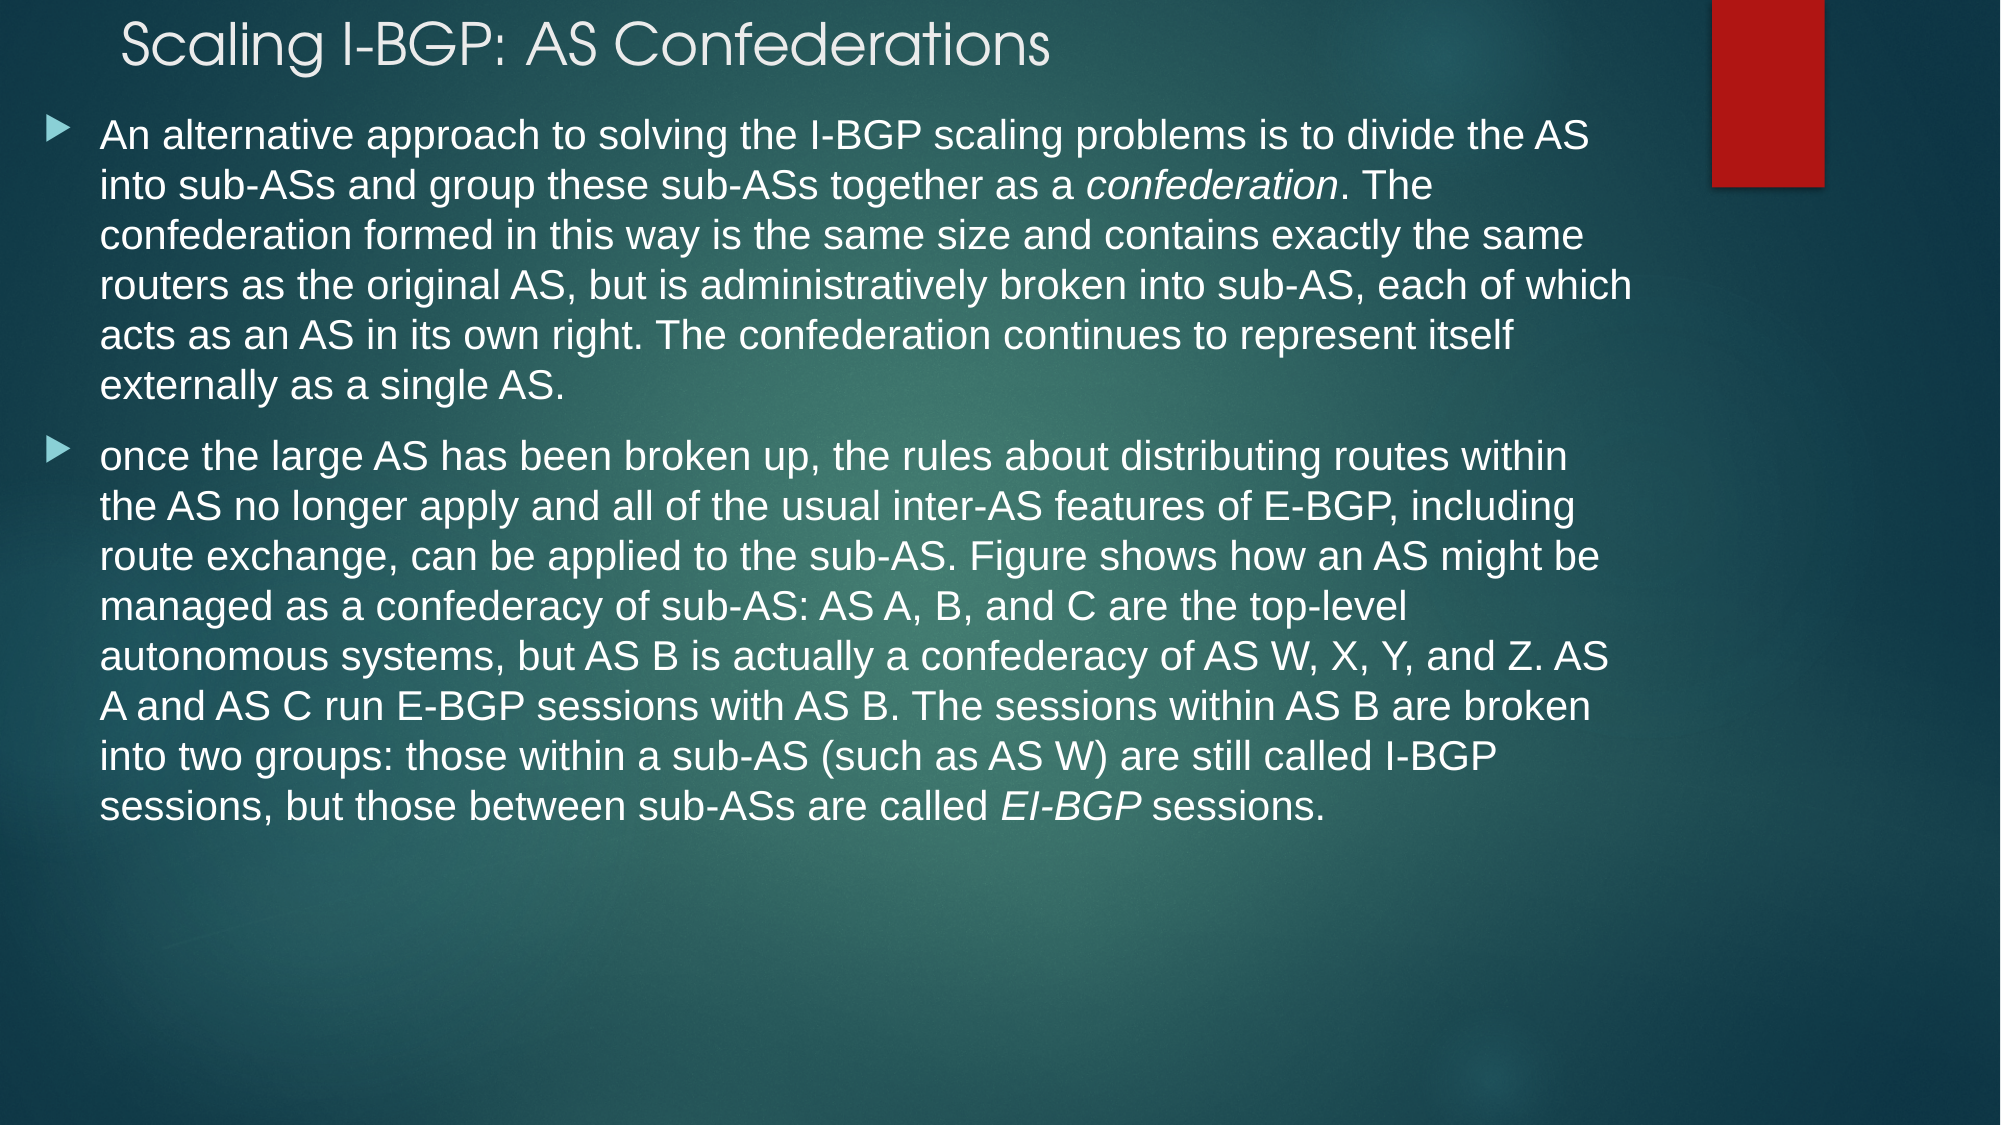

# Scaling I-BGP: AS Confederations
An alternative approach to solving the I-BGP scaling problems is to divide the AS into sub-ASs and group these sub-ASs together as a confederation. The confederation formed in this way is the same size and contains exactly the same routers as the original AS, but is administratively broken into sub-AS, each of which acts as an AS in its own right. The confederation continues to represent itself externally as a single AS.
once the large AS has been broken up, the rules about distributing routes within the AS no longer apply and all of the usual inter-AS features of E-BGP, including route exchange, can be applied to the sub-AS. Figure shows how an AS might be managed as a confederacy of sub-AS: AS A, B, and C are the top-level autonomous systems, but AS B is actually a confederacy of AS W, X, Y, and Z. AS A and AS C run E-BGP sessions with AS B. The sessions within AS B are broken into two groups: those within a sub-AS (such as AS W) are still called I-BGP sessions, but those between sub-ASs are called EI-BGP sessions.